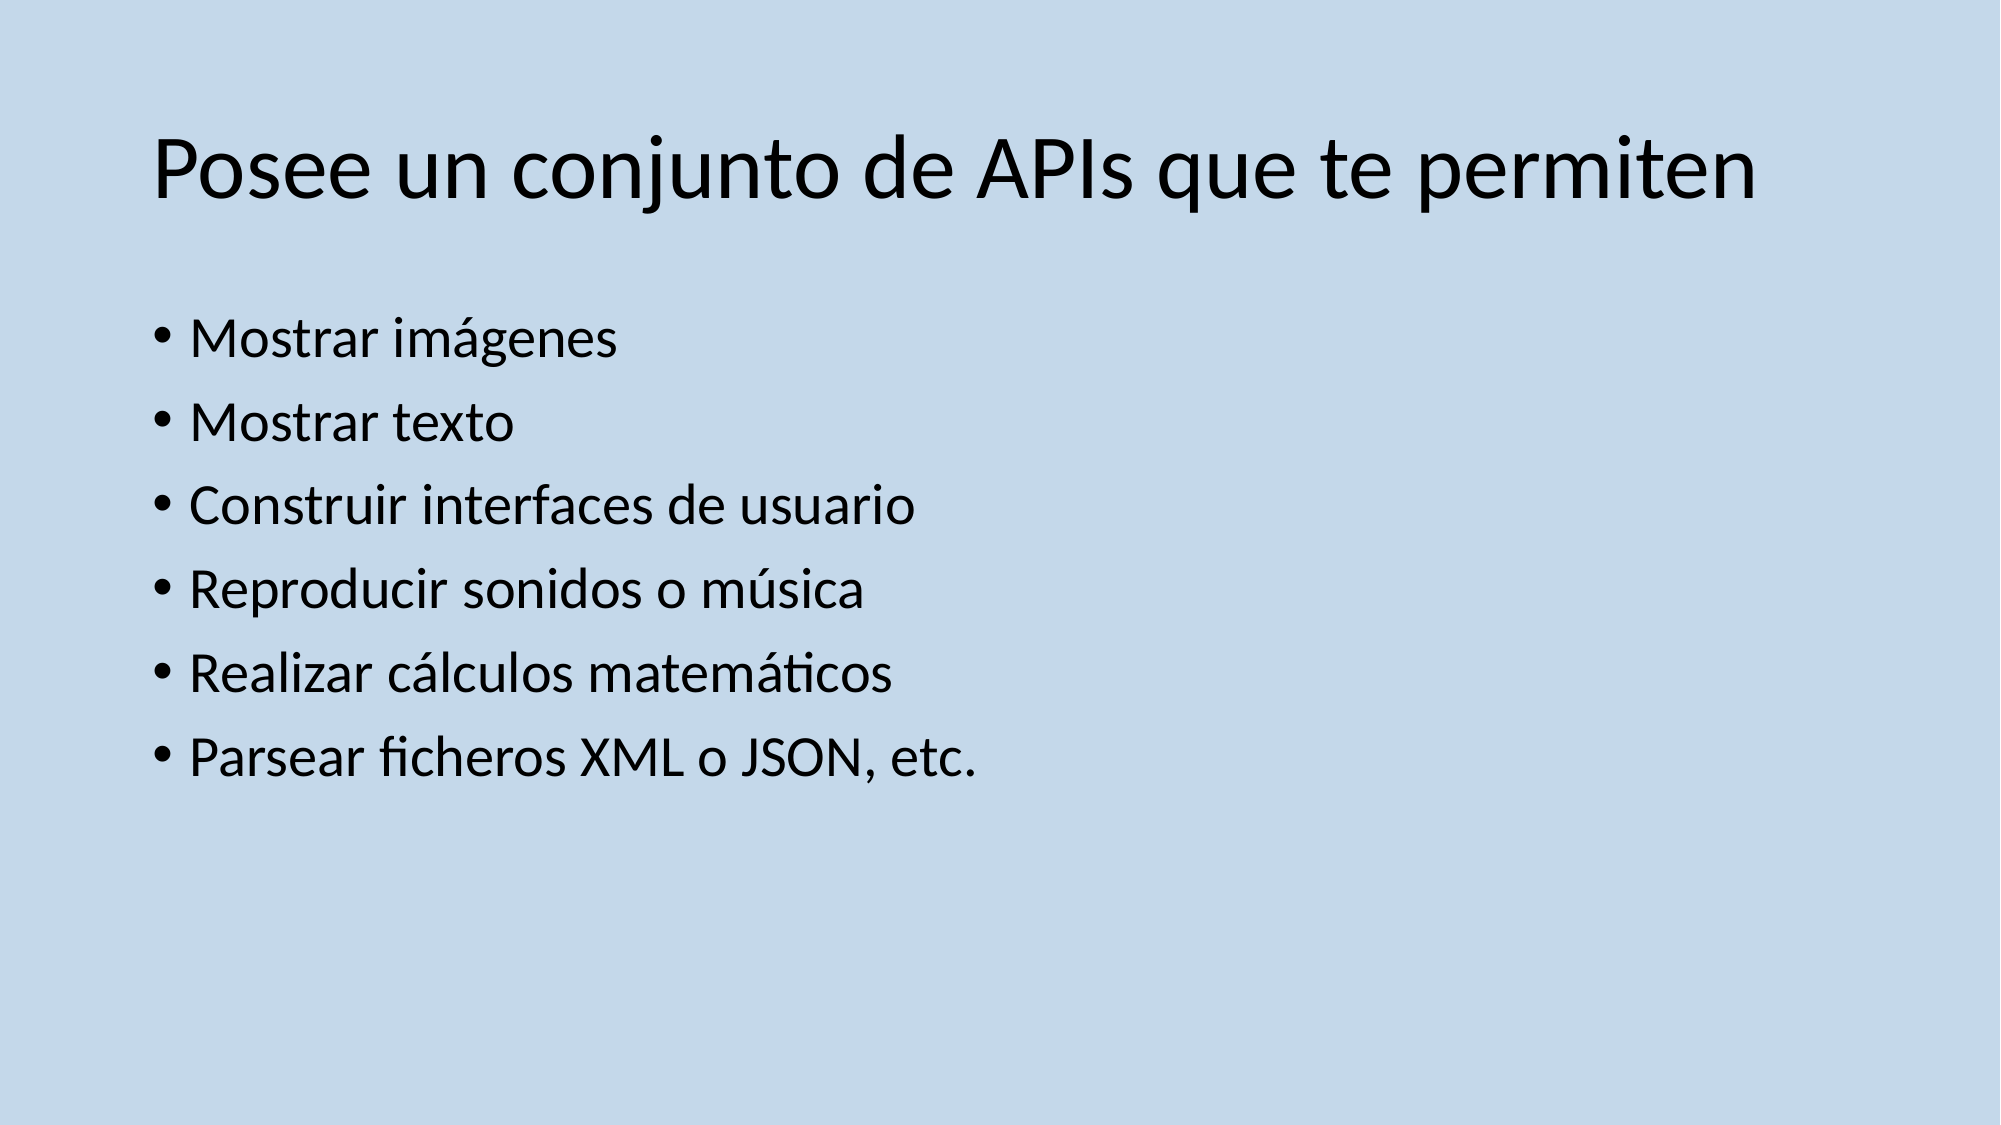

# Posee un conjunto de APIs que te permiten
Mostrar imágenes
Mostrar texto
Construir interfaces de usuario
Reproducir sonidos o música
Realizar cálculos matemáticos
Parsear ficheros XML o JSON, etc.